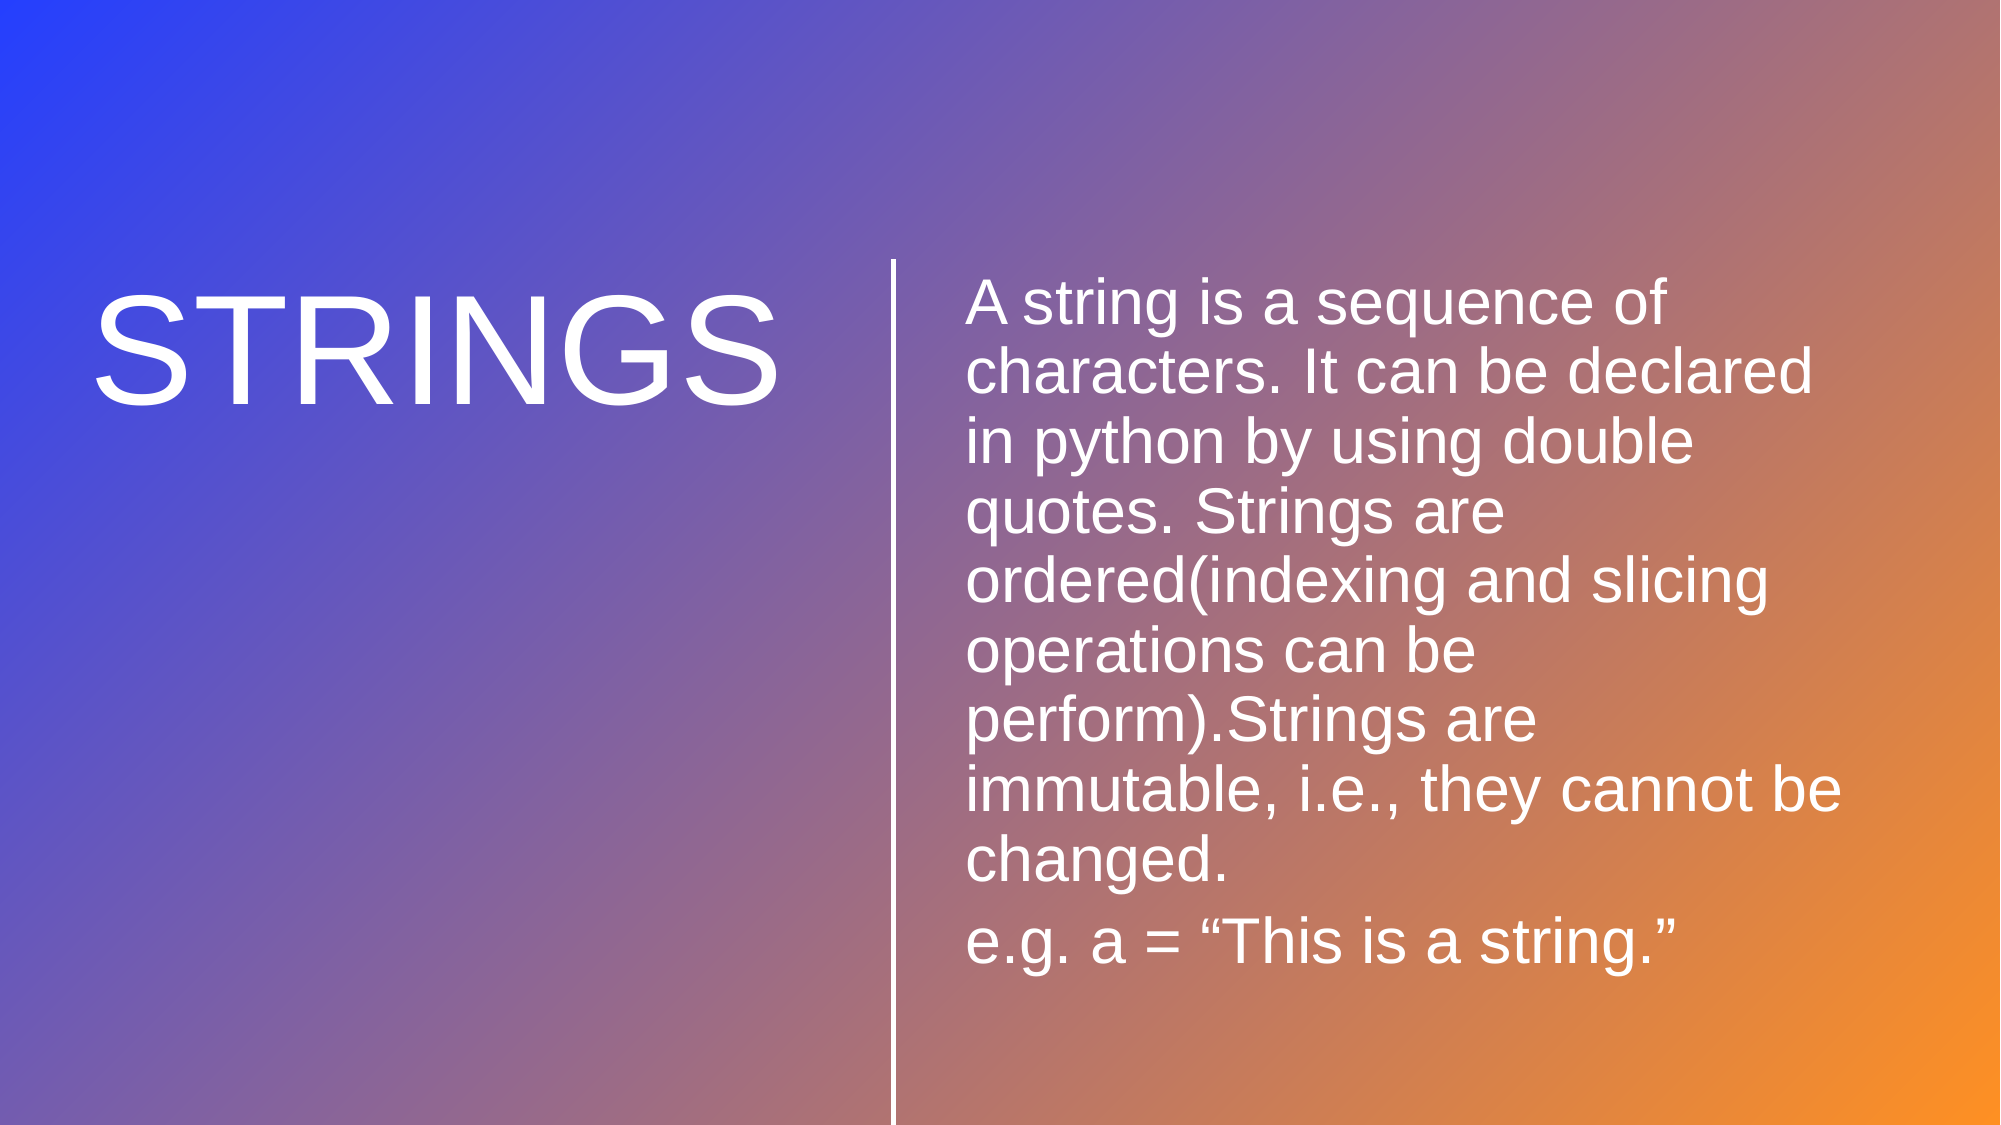

A string is a sequence of characters. It can be declared in python by using double quotes. Strings are ordered(indexing and slicing operations can be perform).Strings are immutable, i.e., they cannot be changed.
e.g. a = “This is a string.”
# STRINGS